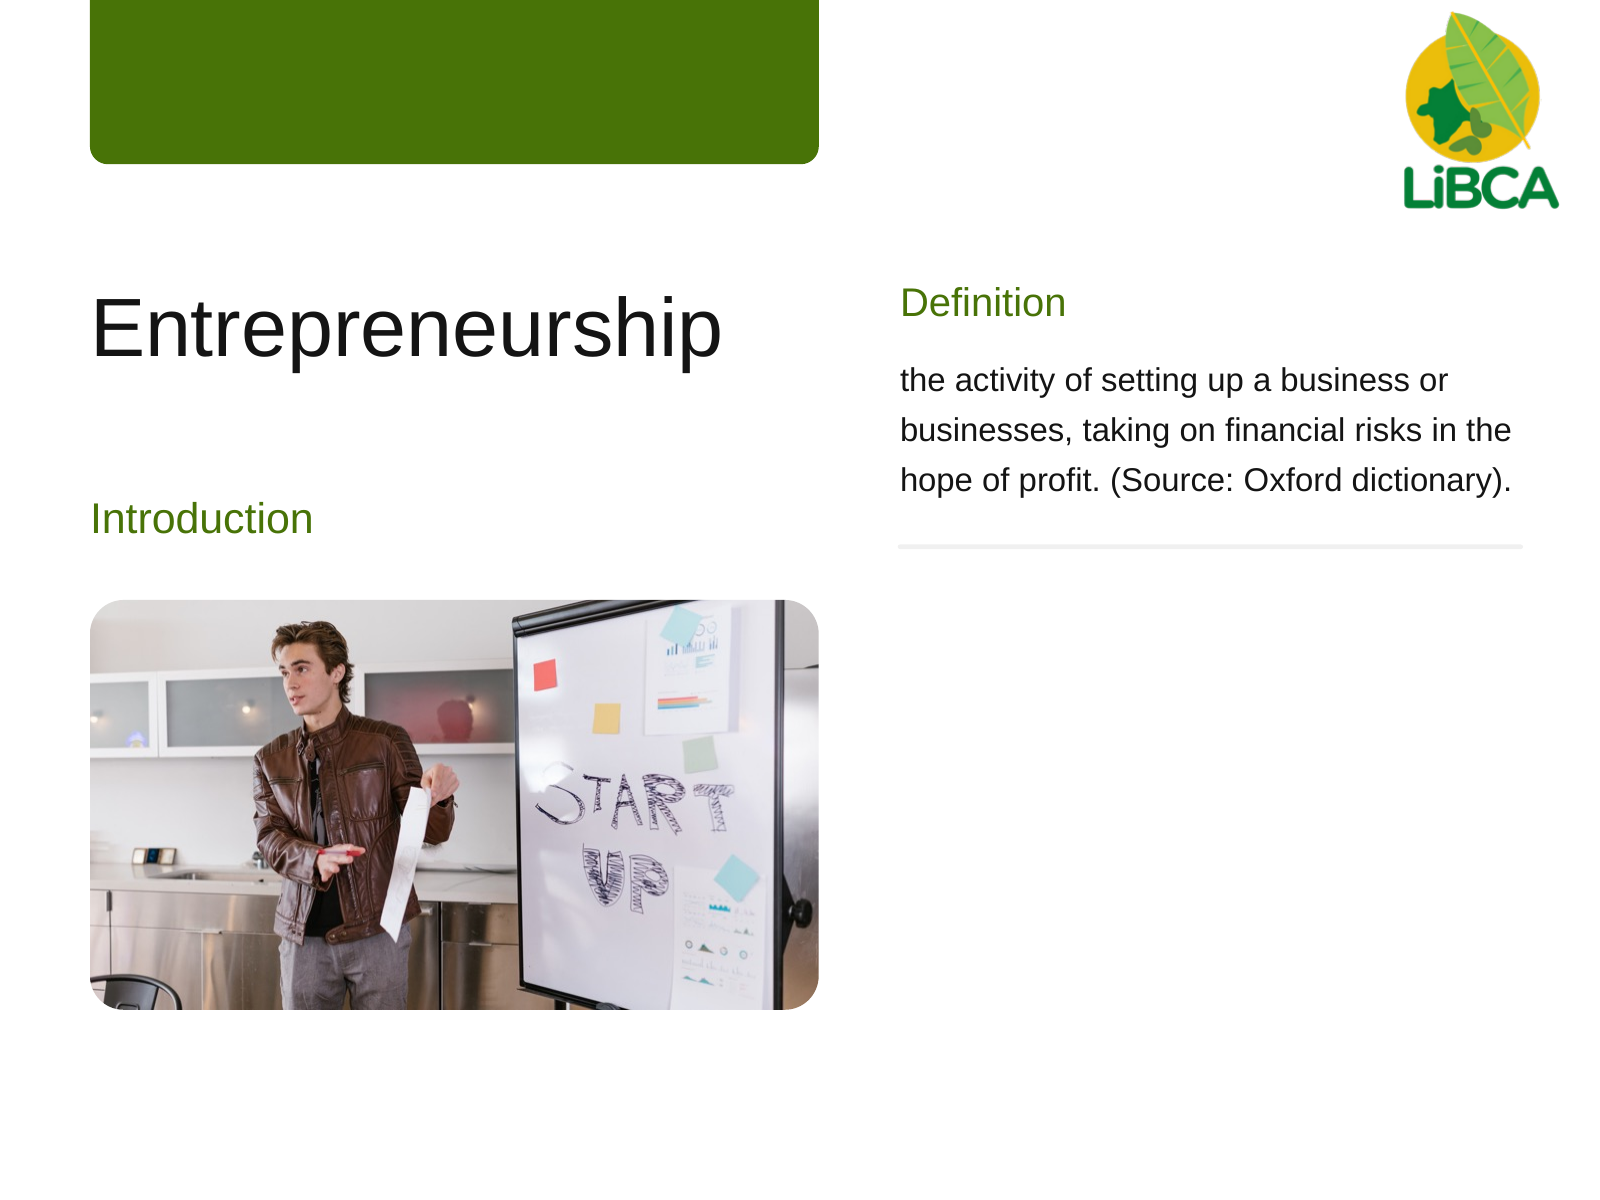

Definition
Entrepreneurship
the activity of setting up a business or businesses, taking on financial risks in the hope of profit. (Source: Oxford dictionary).
Introduction